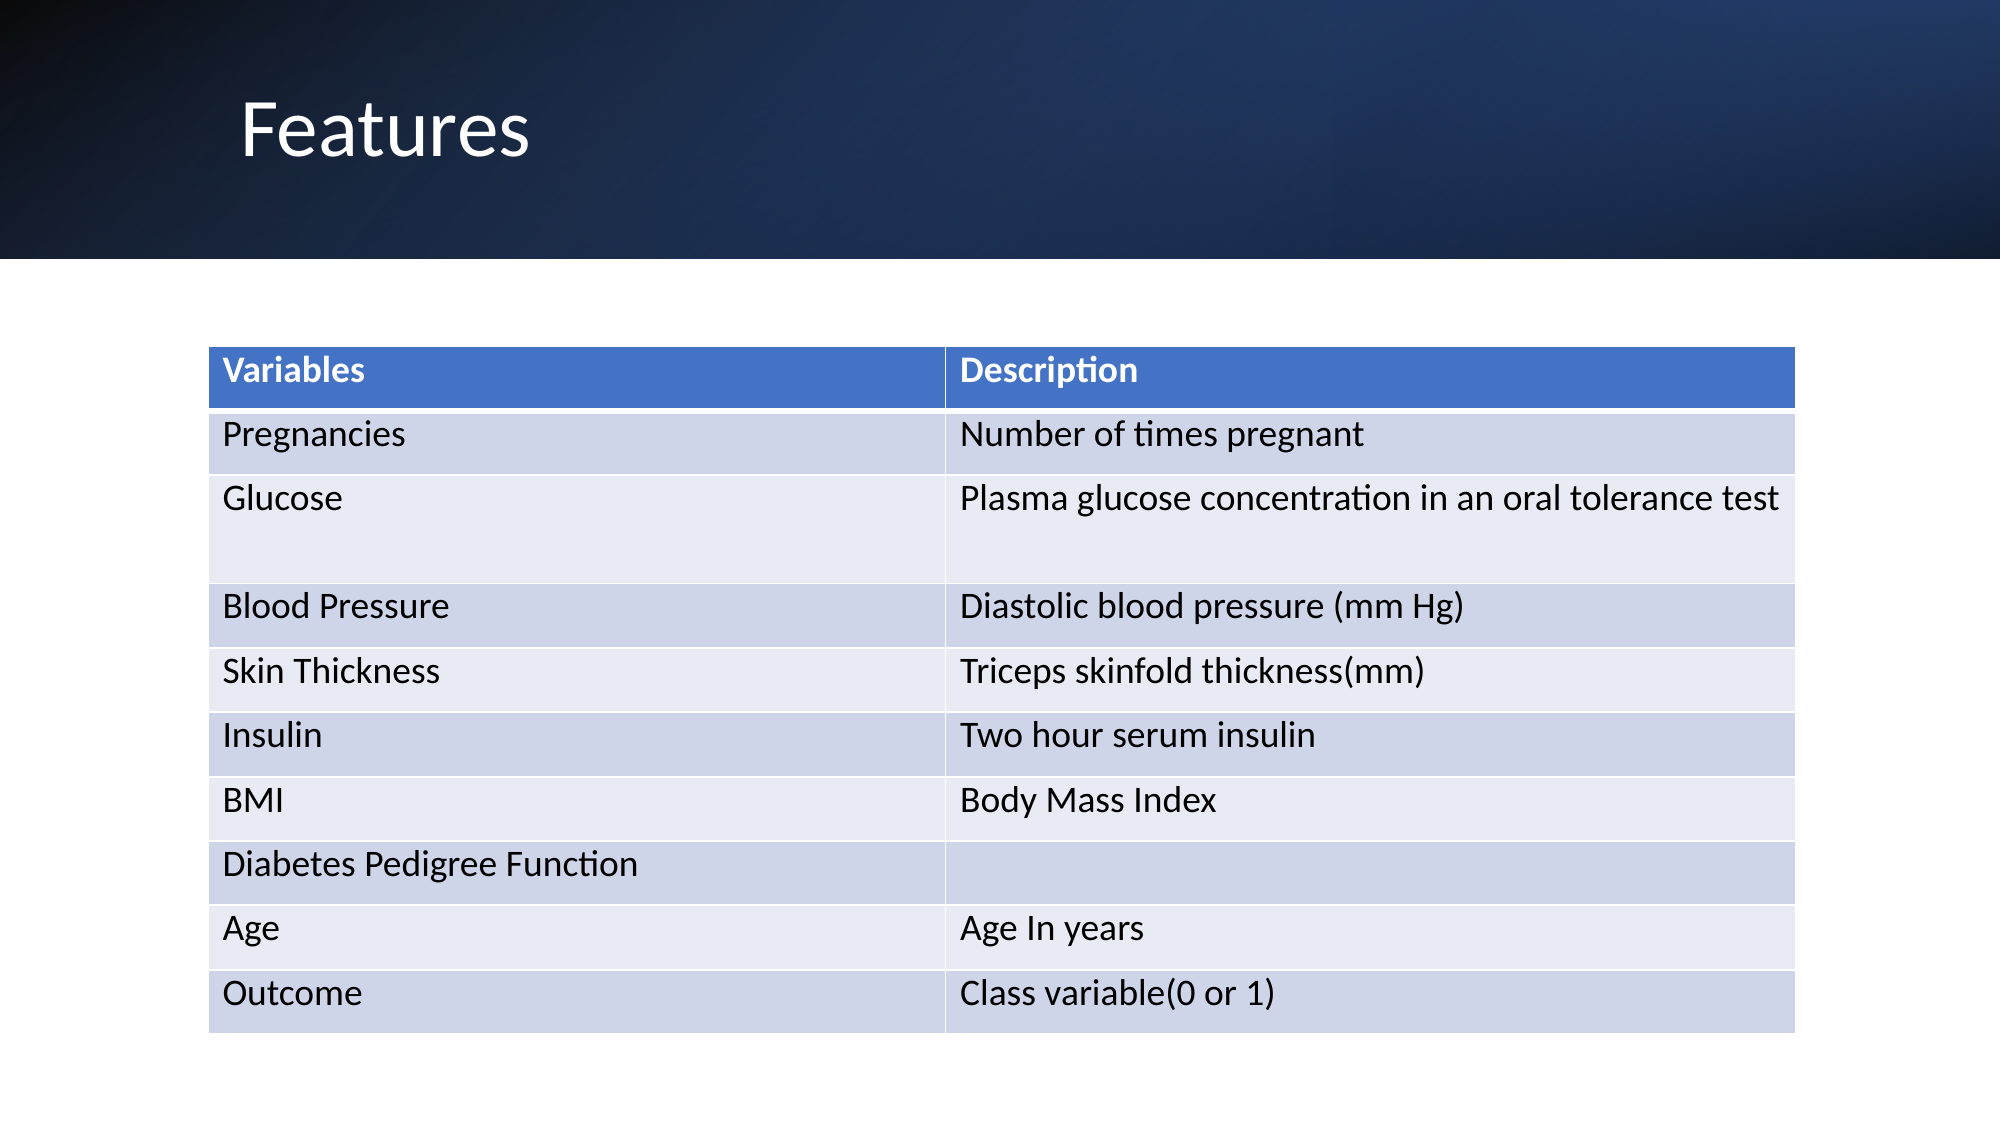

# Features
| Variables | Description |
| --- | --- |
| Pregnancies | Number of times pregnant |
| Glucose | Plasma glucose concentration in an oral tolerance test |
| Blood Pressure | Diastolic blood pressure (mm Hg) |
| Skin Thickness | Triceps skinfold thickness(mm) |
| Insulin | Two hour serum insulin |
| BMI | Body Mass Index |
| Diabetes Pedigree Function |  |
| Age | Age In years |
| Outcome | Class variable(0 or 1) |